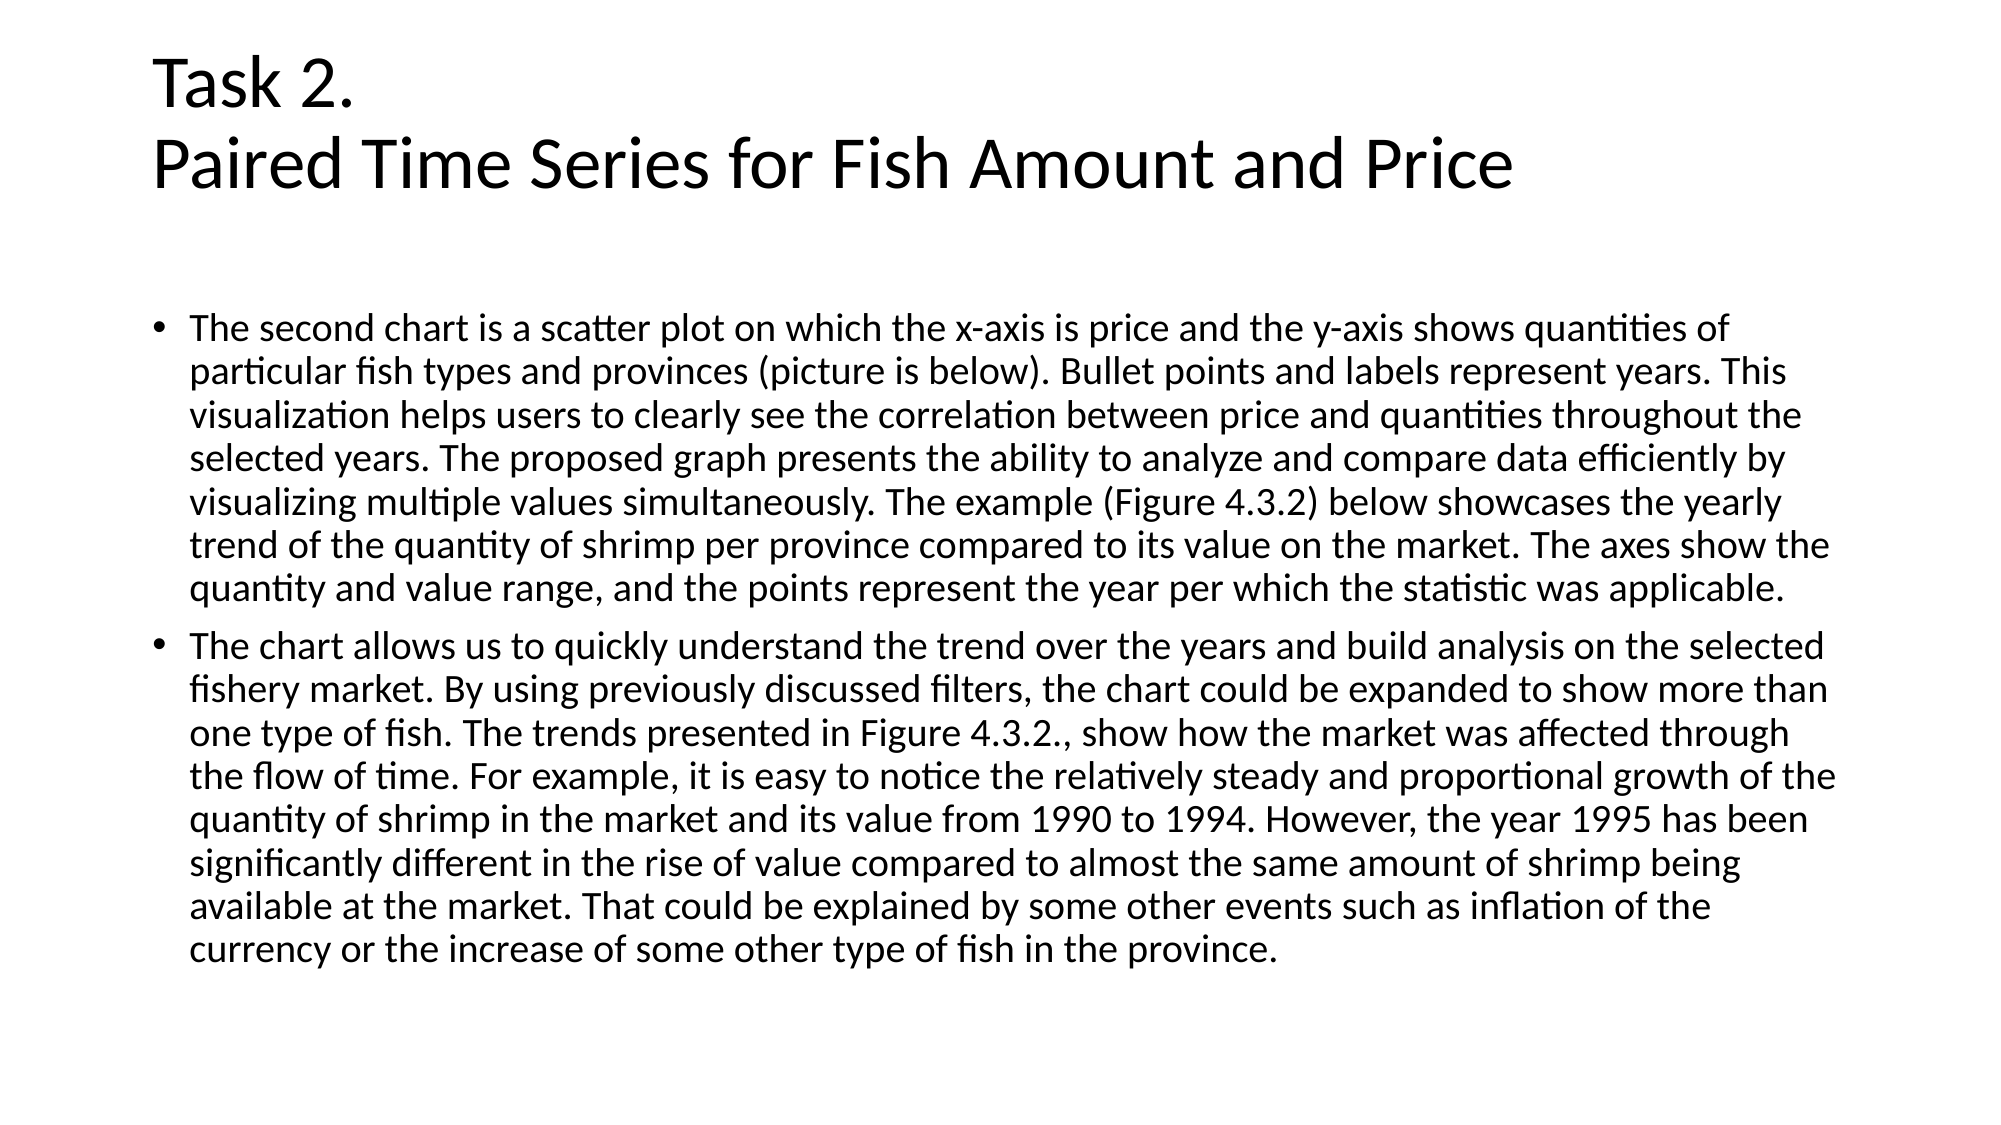

# Task 2. Paired Time Series for Fish Amount and Price
The second chart is a scatter plot on which the x-axis is price and the y-axis shows quantities of particular fish types and provinces (picture is below). Bullet points and labels represent years. This visualization helps users to clearly see the correlation between price and quantities throughout the selected years. The proposed graph presents the ability to analyze and compare data efficiently by visualizing multiple values simultaneously. The example (Figure 4.3.2) below showcases the yearly trend of the quantity of shrimp per province compared to its value on the market. The axes show the quantity and value range, and the points represent the year per which the statistic was applicable.
The chart allows us to quickly understand the trend over the years and build analysis on the selected fishery market. By using previously discussed filters, the chart could be expanded to show more than one type of fish. The trends presented in Figure 4.3.2., show how the market was affected through the flow of time. For example, it is easy to notice the relatively steady and proportional growth of the quantity of shrimp in the market and its value from 1990 to 1994. However, the year 1995 has been significantly different in the rise of value compared to almost the same amount of shrimp being available at the market. That could be explained by some other events such as inflation of the currency or the increase of some other type of fish in the province.